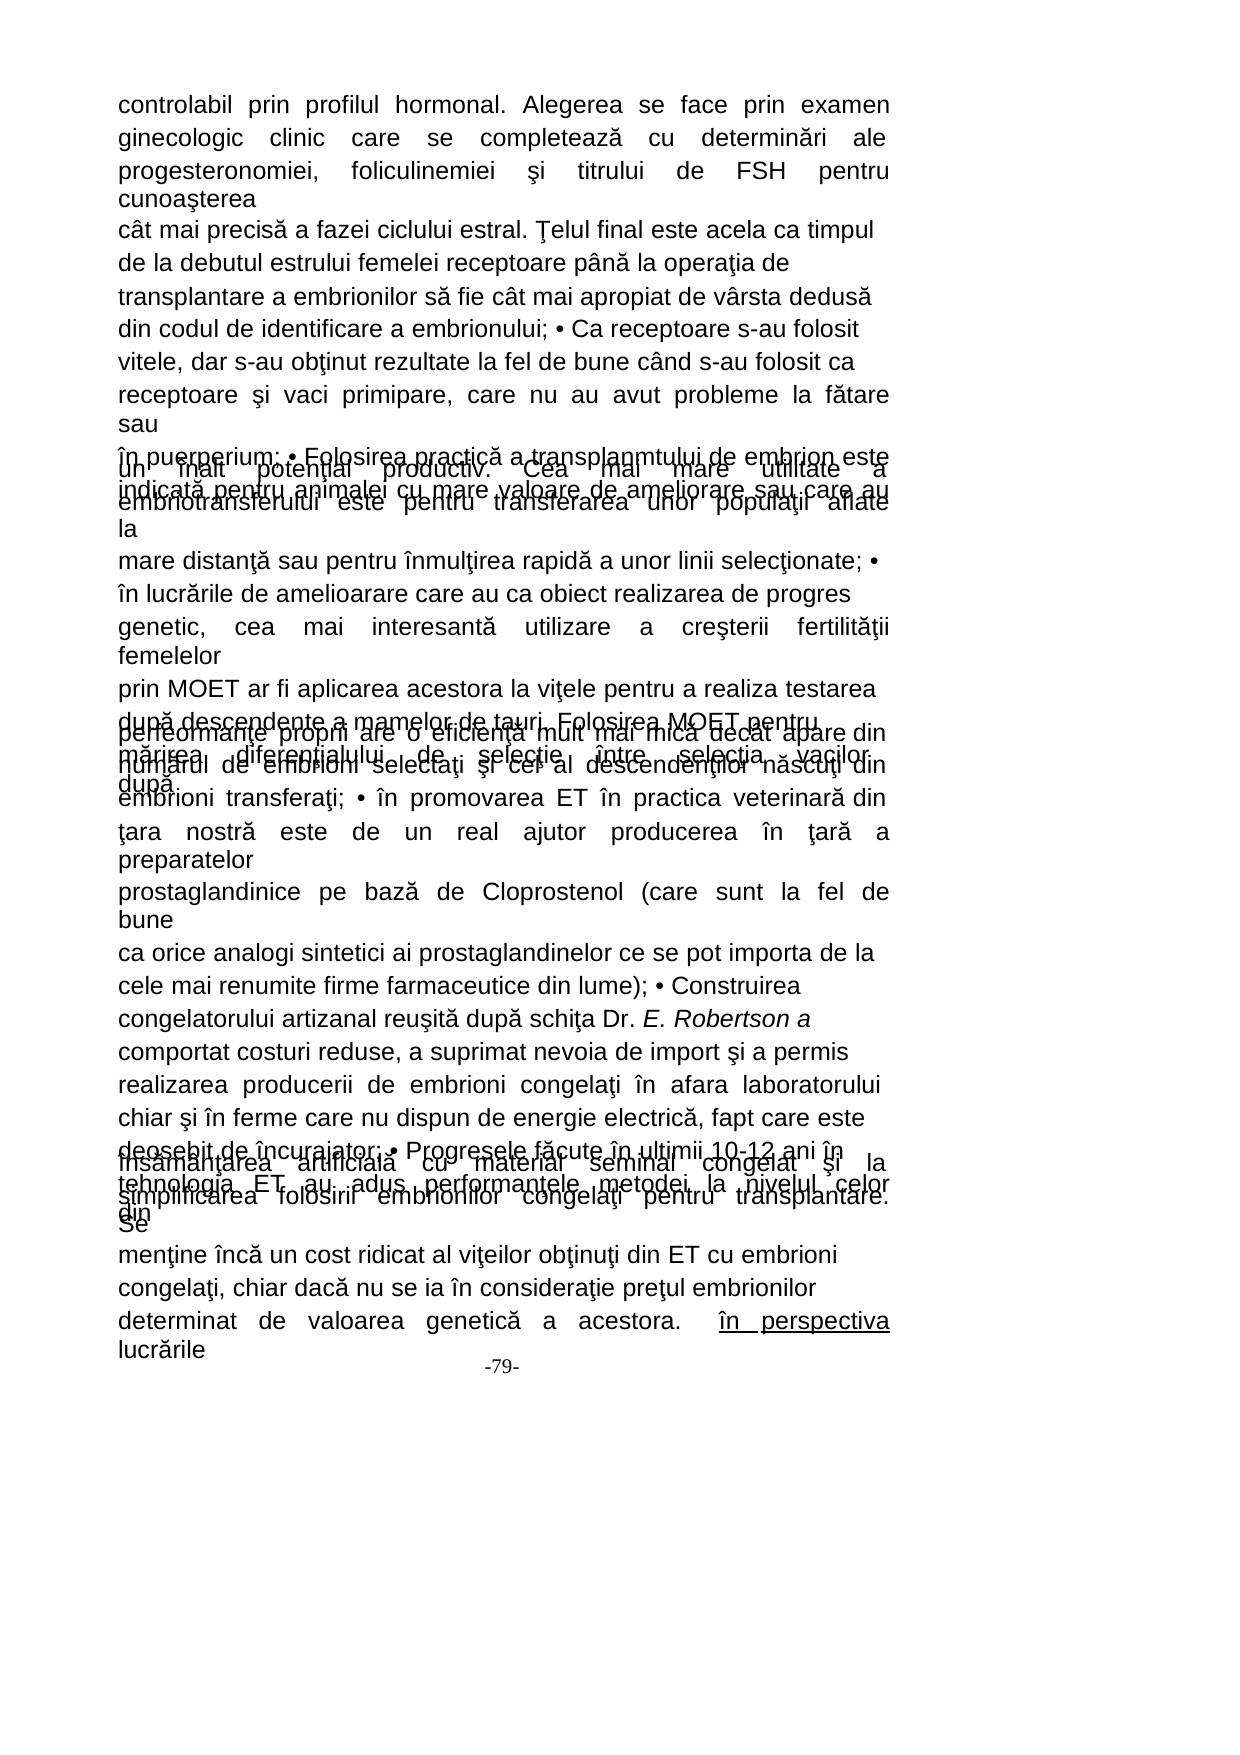

controlabil  prin  profilul  hormonal.  Alegerea  se  face  prin  examen
ginecologic
clinic
care
se
completează
cu
determinări
ale
progesteronomiei, foliculinemiei şi titrului de FSH pentru cunoaşterea
cât mai precisă a fazei ciclului estral. Ţelul final este acela ca timpul
de la debutul estrului femelei receptoare până la operaţia de
transplantare a embrionilor să fie cât mai apropiat de vârsta dedusă
din codul de identificare a embrionului; • Ca receptoare s-au folosit
vitele, dar s-au obţinut rezultate la fel de bune când s-au folosit ca
receptoare şi vaci primipare, care nu au avut probleme la fătare sau
în puerperium; • Folosirea practică a transplanmtului de embrion este
indicată pentru animalei cu mare valoare de ameliorare sau care au
un
înalt
potenţial
productiv.
Cea
mai
mare
utilitate    a
embriotransferului este pentru transferarea unor populaţii aflate la
mare distanţă sau pentru înmulţirea rapidă a unor linii selecţionate; •
în lucrările de amelioarare care au ca obiect realizarea de progres
genetic, cea mai interesantă utilizare a creşterii fertilităţii femelelor
prin MOET ar fi aplicarea acestora la viţele pentru a realiza testarea
după descendente a mamelor de tauri. Folosirea MOET pentru
mărirea   diferenţialului   de   selecţie   între   selecţia   vacilor   după
perfeormanţe proprii are o eficienţă mult mai mică decât apare
numărul de embrioni selectaţi şi cel al descendenţilor născuţi
embrioni transferaţi; • în promovarea ET în practica veterinară
din
din
din
ţara nostră este de un real ajutor producerea în ţară a preparatelor
prostaglandinice pe bază de Cloprostenol (care sunt la fel de bune
ca orice analogi sintetici ai prostaglandinelor ce se pot importa de la
cele mai renumite firme farmaceutice din lume); • Construirea
congelatorului artizanal reuşită după schiţa Dr. E. Robertson a
comportat costuri reduse, a suprimat nevoia de import şi a permis
realizarea  producerii  de  embrioni  congelaţi  în  afara  laboratorului
chiar şi în ferme care nu dispun de energie electrică, fapt care este
deosebit de încurajator; • Progresele făcute în ultimii 10-12 ani în
tehnologia ET au adus performanţele metodei la nivelul celor din
însămânţarea
artificială
cu
material
seminal   congelat
şi   la
simplificarea folosirii embrionilor congelaţi pentru transplantare. Se
menţine încă un cost ridicat al viţeilor obţinuţi din ET cu embrioni
congelaţi, chiar dacă nu se ia în consideraţie preţul embrionilor
determinat de valoarea genetică a acestora.  în perspectiva lucrările

-79-